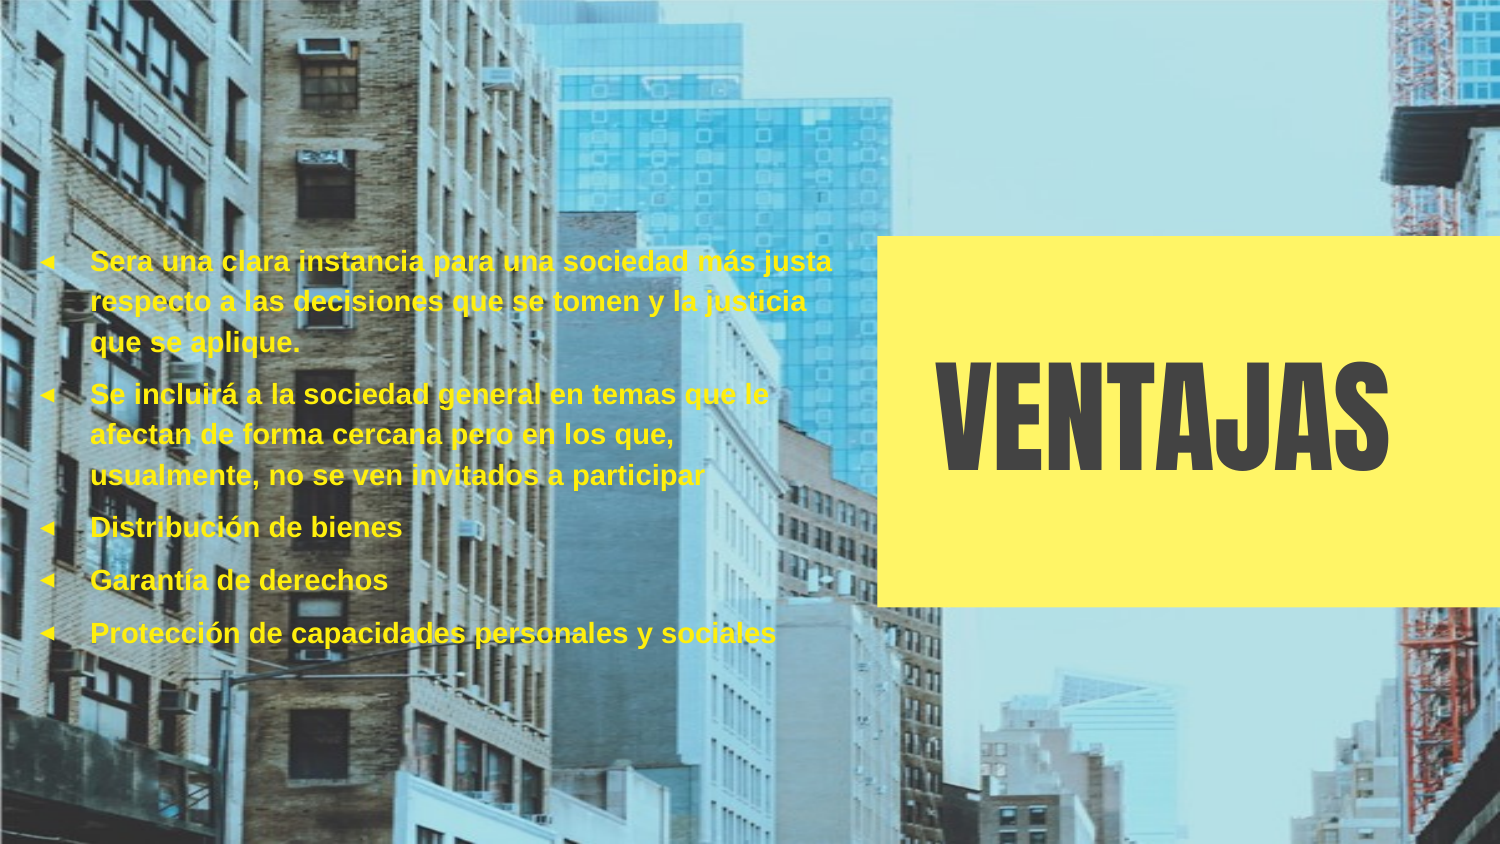

Sera una clara instancia para una sociedad más justa respecto a las decisiones que se tomen y la justicia que se aplique.
Se incluirá a la sociedad general en temas que le afectan de forma cercana pero en los que, usualmente, no se ven invitados a participar
Distribución de bienes
Garantía de derechos
Protección de capacidades personales y sociales
# VENTAJAS